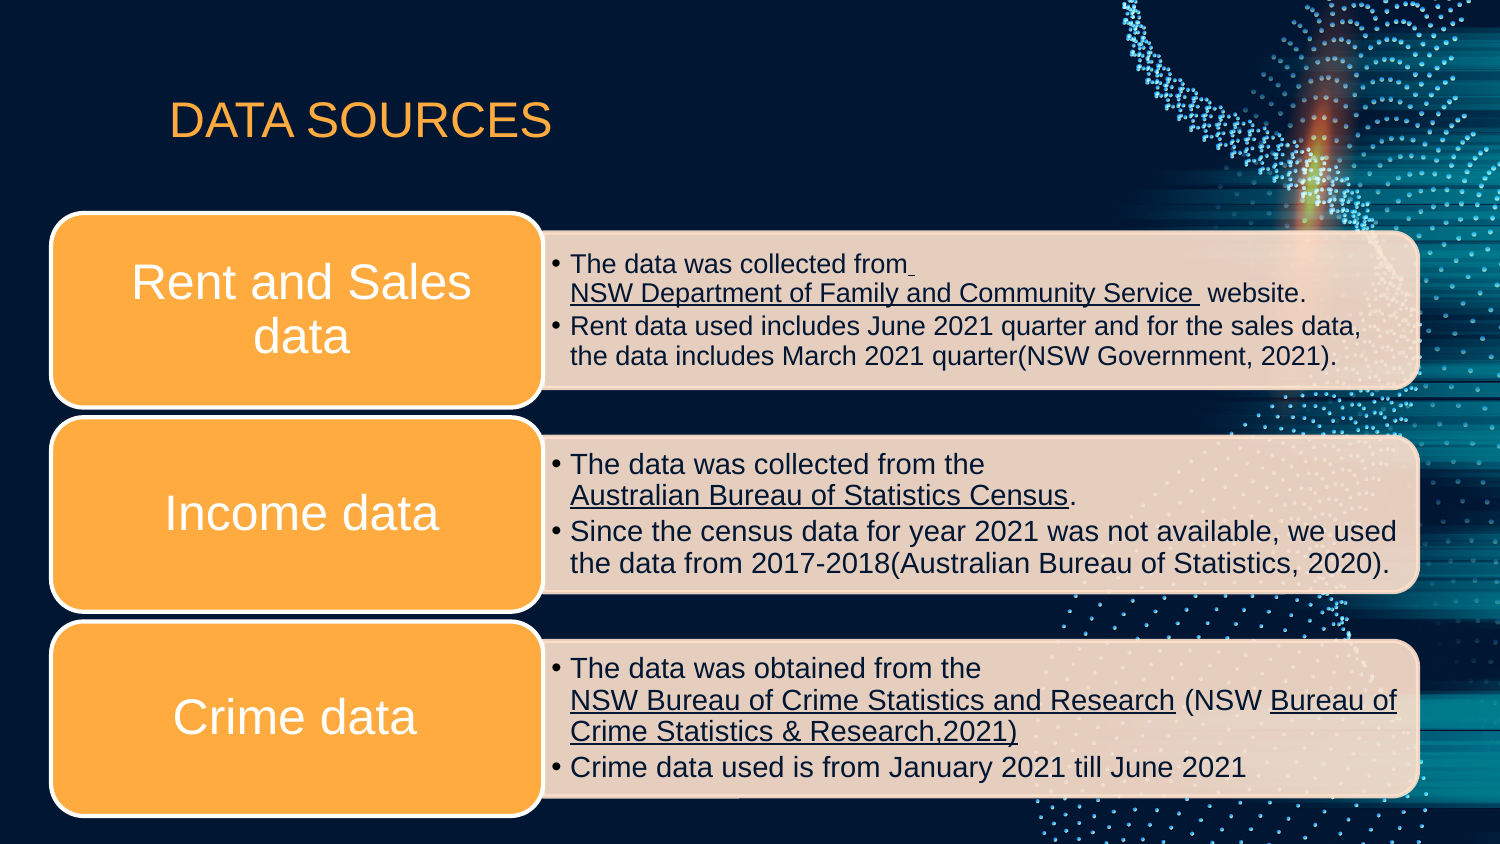

# DATA SOURCES
The data was collected from NSW Department of Family and Community Service  website.
Rent data used includes June 2021 quarter and for the sales data, the data includes March 2021 quarter(NSW Government, 2021).
Rent and Sales data
The data was collected from the Australian Bureau of Statistics Census.
Since the census data for year 2021 was not available, we used the data from 2017-2018(Australian Bureau of Statistics, 2020).
Income data
The data was obtained from the NSW Bureau of Crime Statistics and Research (NSW Bureau of Crime Statistics & Research,2021)
Crime data used is from January 2021 till June 2021
Crime data